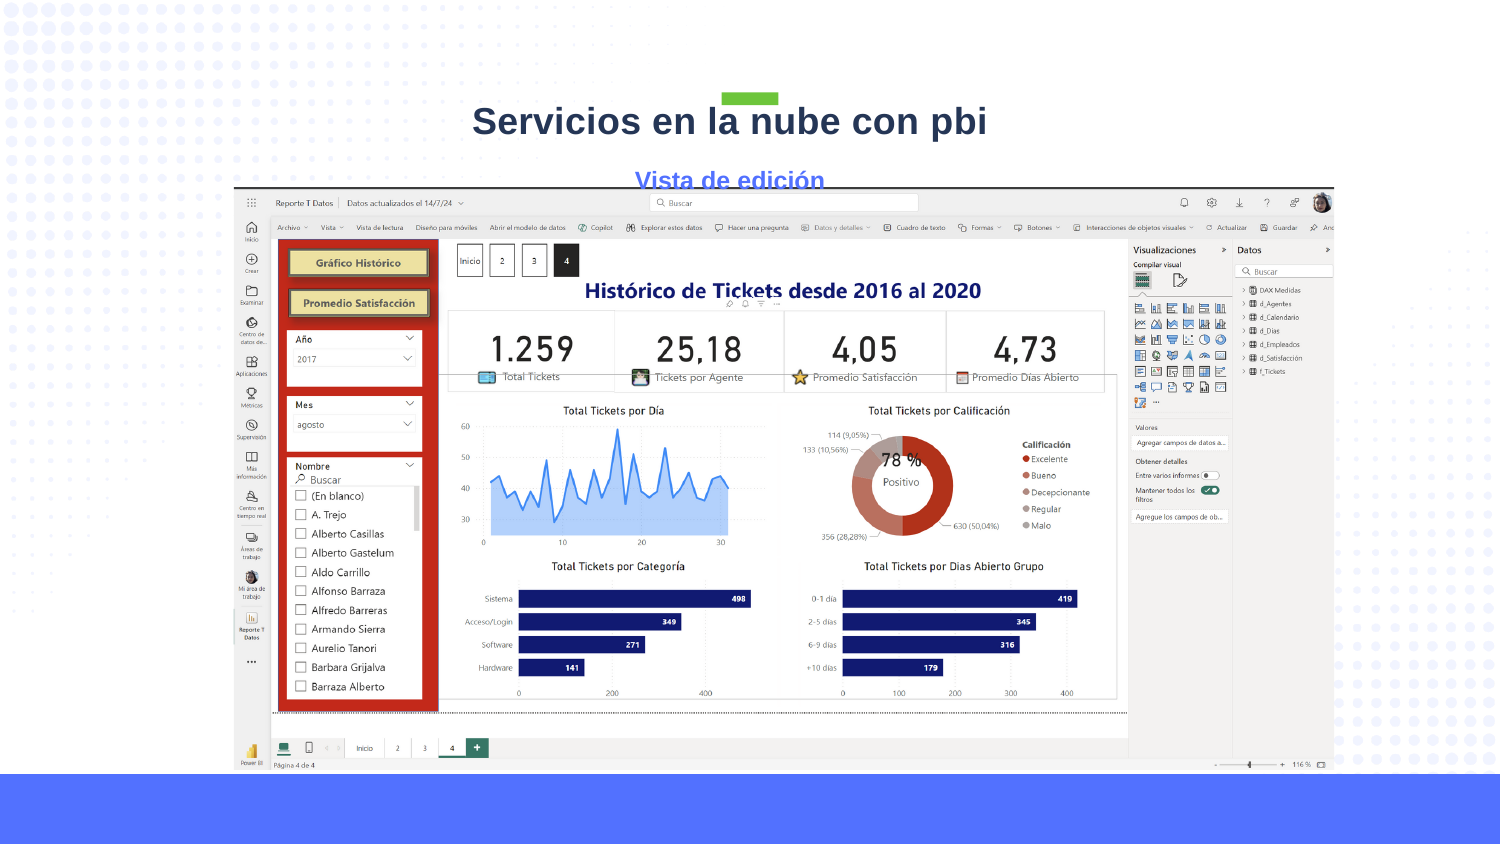

Servicios en la nube con pbi
Vista de edición